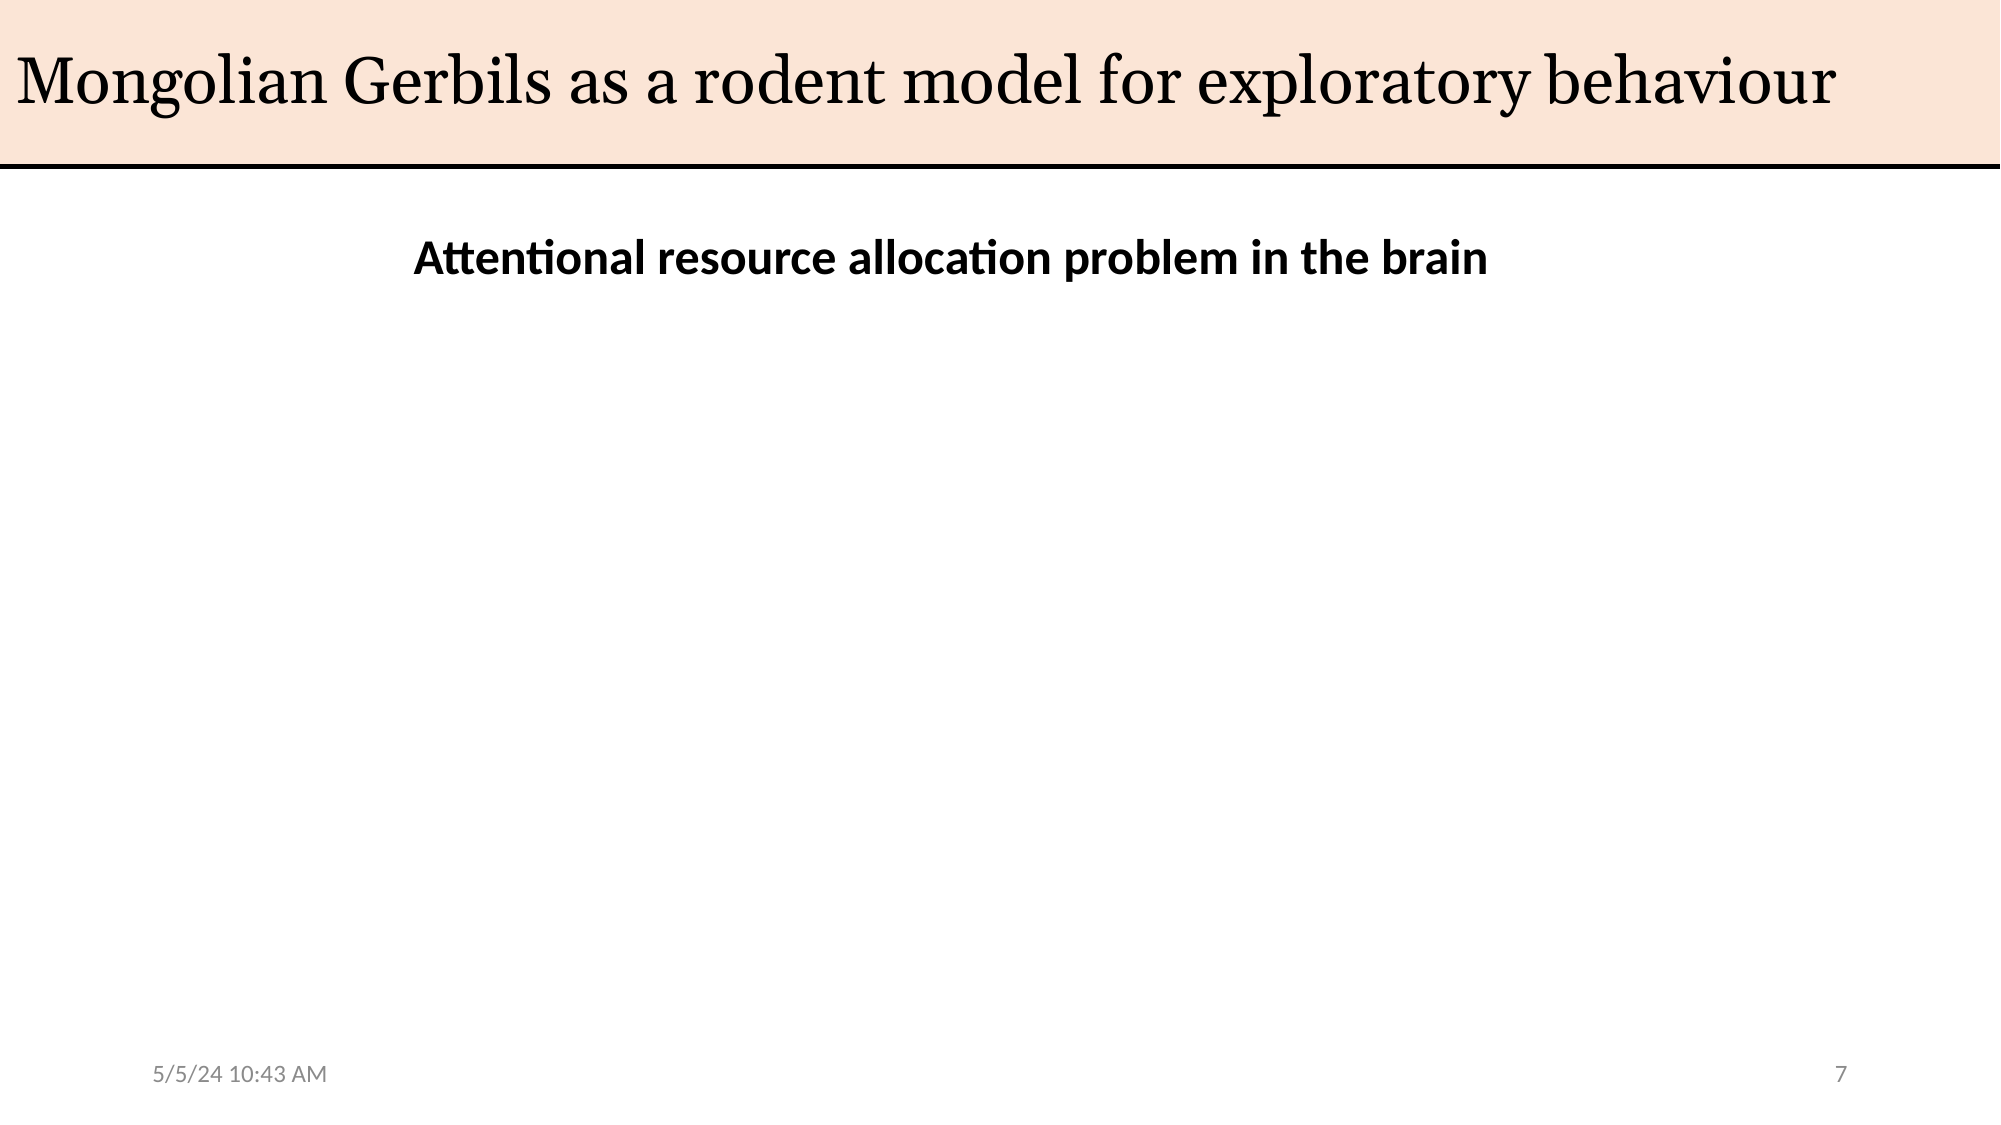

Mongolian Gerbils as a rodent model for exploratory behaviour
Attentional resource allocation problem in the brain
5/5/24 10:43 AM
7